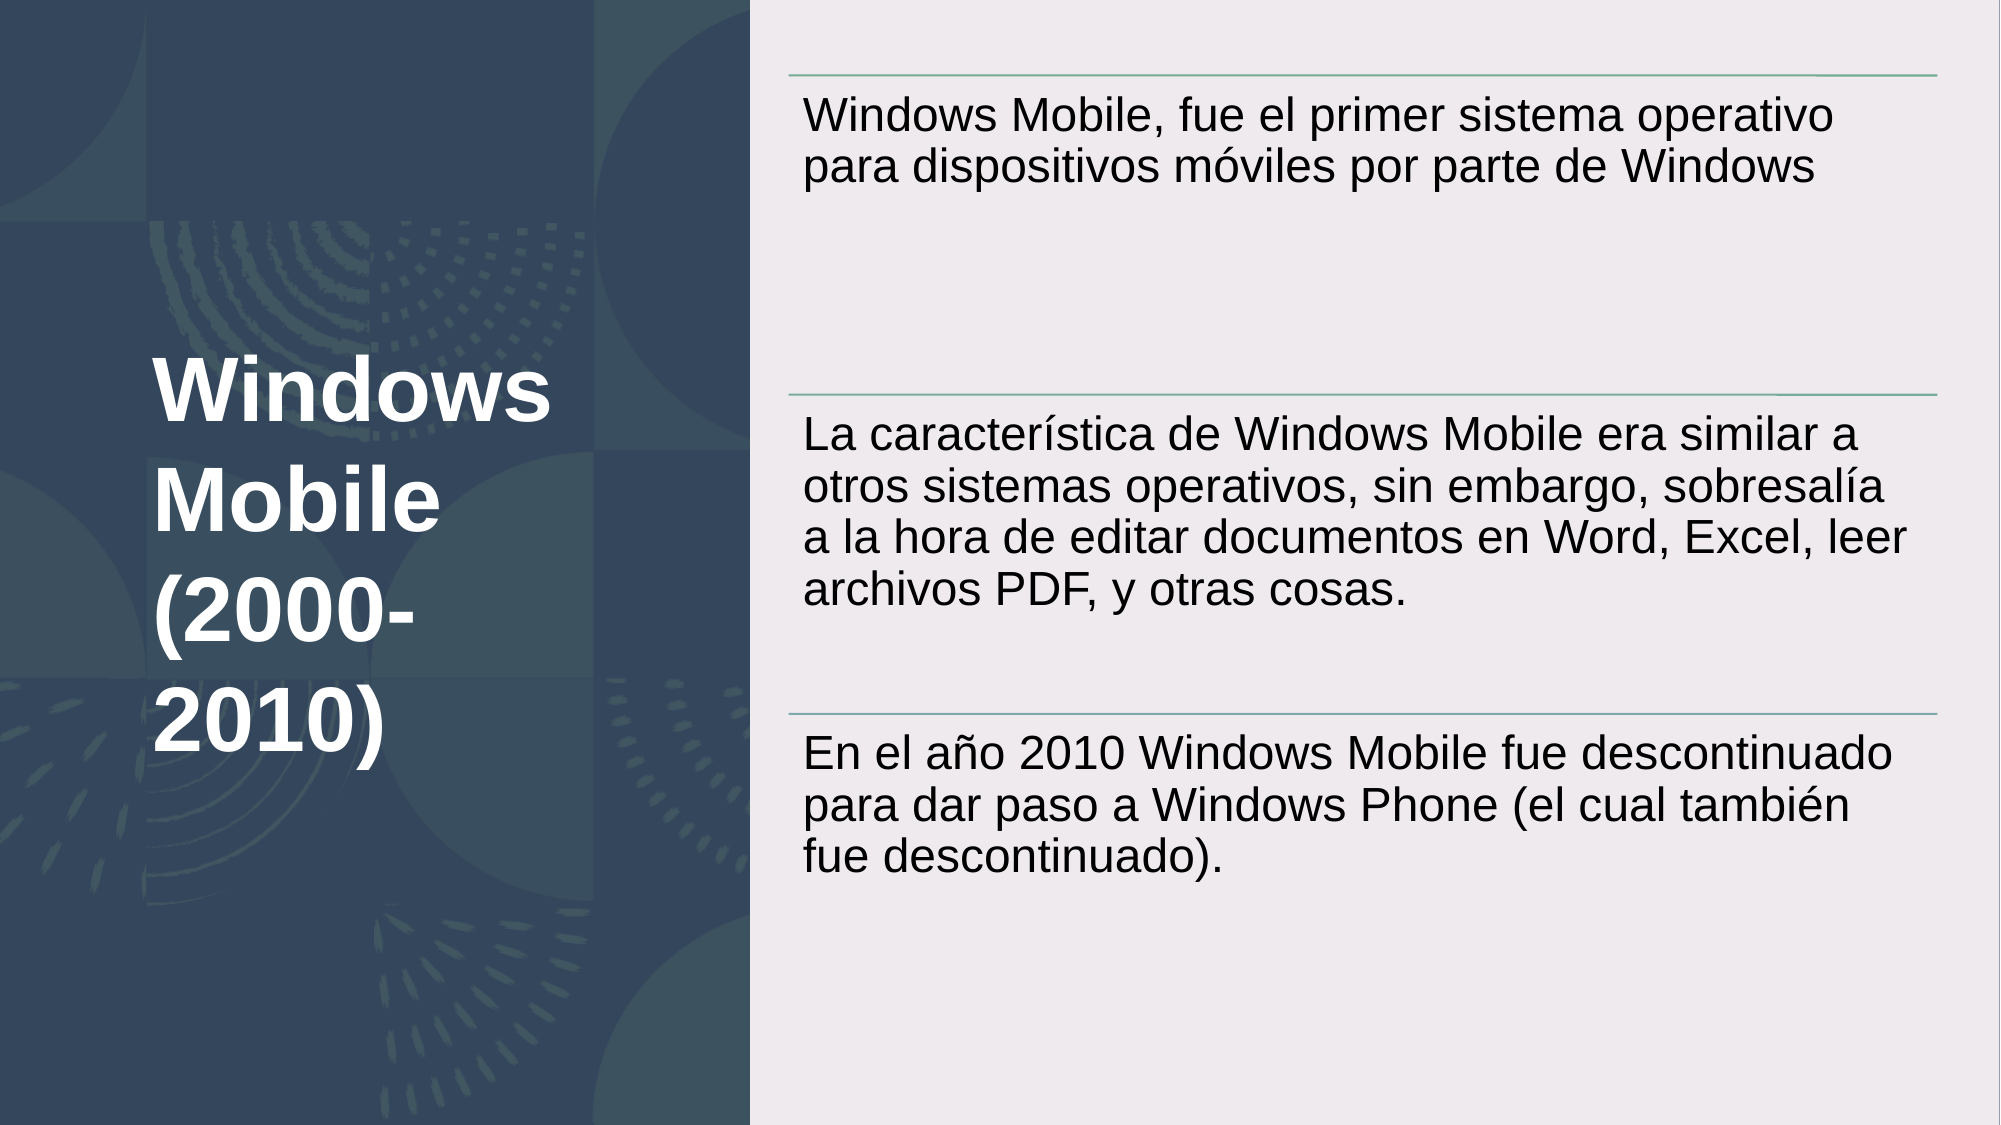

Windows Mobile, fue el primer sistema operativo para dispositivos móviles por parte de Windows
La característica de Windows Mobile era similar a otros sistemas operativos, sin embargo, sobresalía a la hora de editar documentos en Word, Excel, leer archivos PDF, y otras cosas.

En el año 2010 Windows Mobile fue descontinuado para dar paso a Windows Phone (el cual también fue descontinuado).
# Windows Mobile (2000-2010)